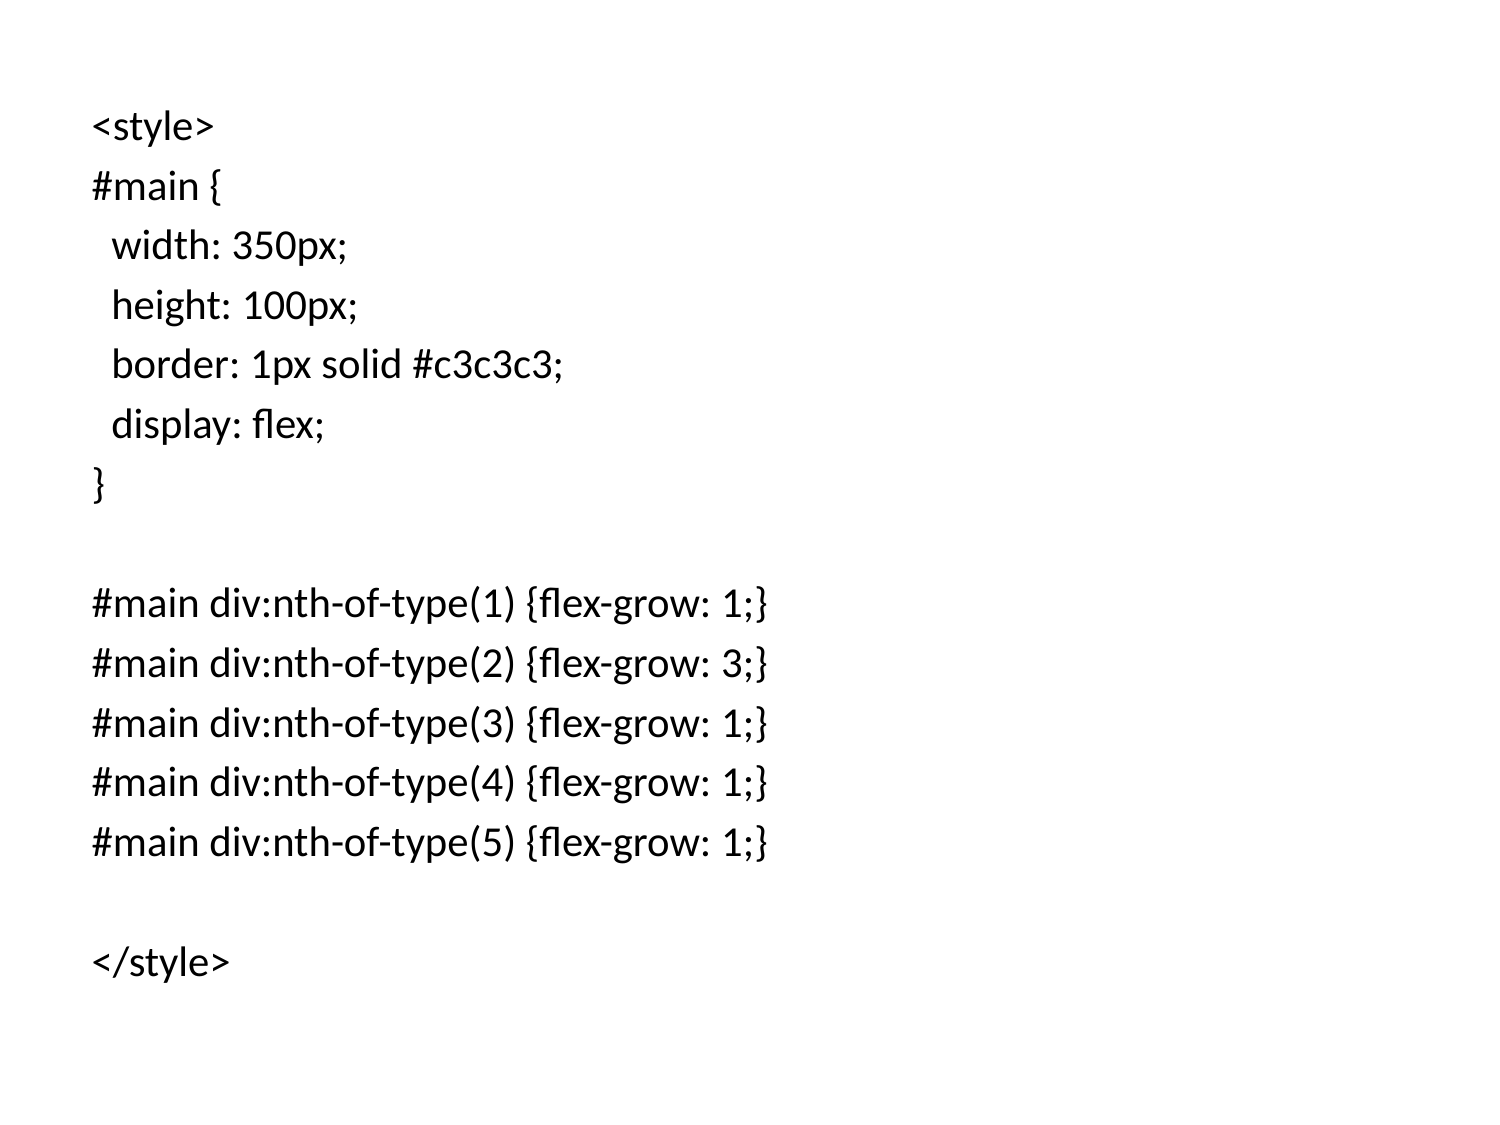

<style>
#main {
  width: 350px;
  height: 100px;
  border: 1px solid #c3c3c3;
  display: flex;
}

#main div:nth-of-type(1) {flex-grow: 1;}
#main div:nth-of-type(2) {flex-grow: 3;}
#main div:nth-of-type(3) {flex-grow: 1;}
#main div:nth-of-type(4) {flex-grow: 1;}
#main div:nth-of-type(5) {flex-grow: 1;}

</style>